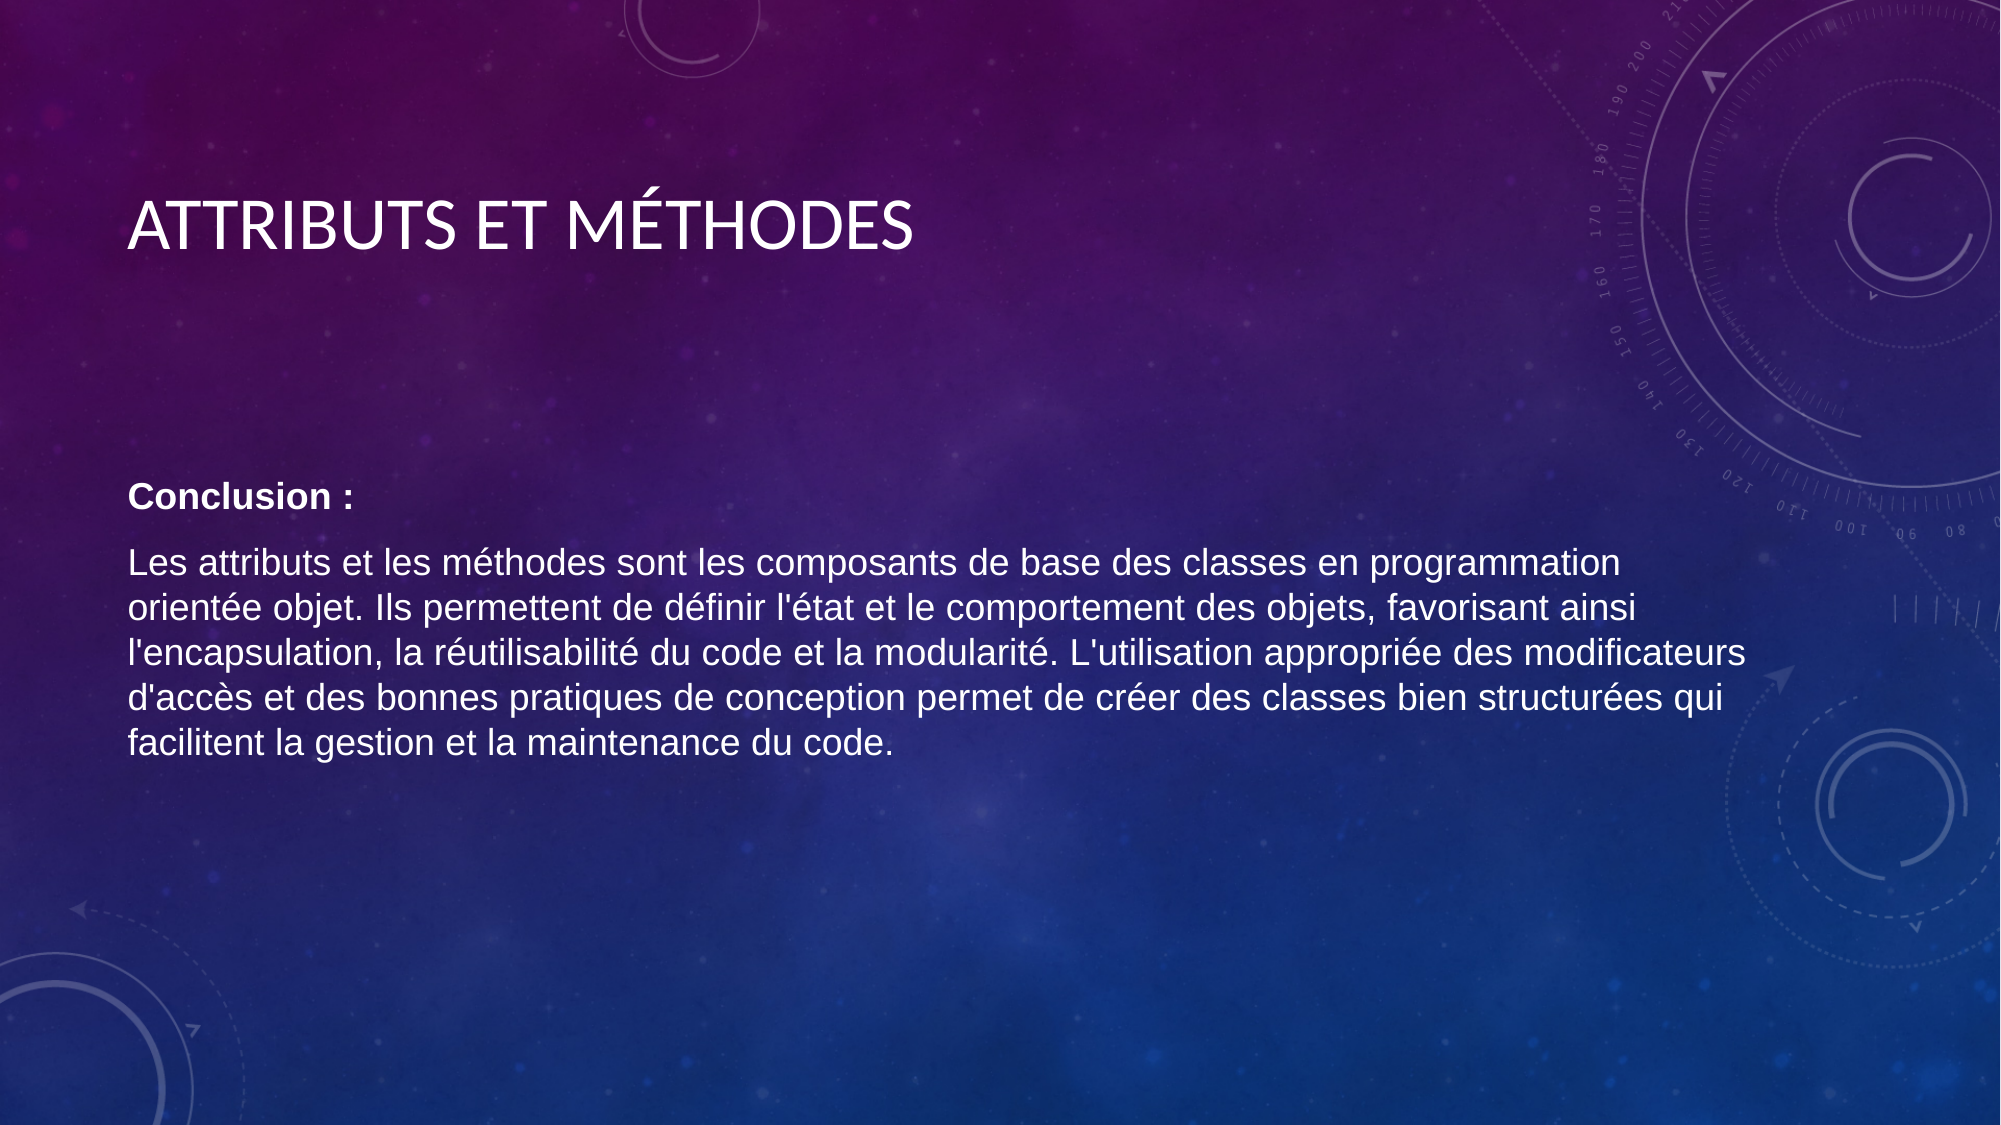

# attributs et méthodes
Conclusion :
Les attributs et les méthodes sont les composants de base des classes en programmation orientée objet. Ils permettent de définir l'état et le comportement des objets, favorisant ainsi l'encapsulation, la réutilisabilité du code et la modularité. L'utilisation appropriée des modificateurs d'accès et des bonnes pratiques de conception permet de créer des classes bien structurées qui facilitent la gestion et la maintenance du code.